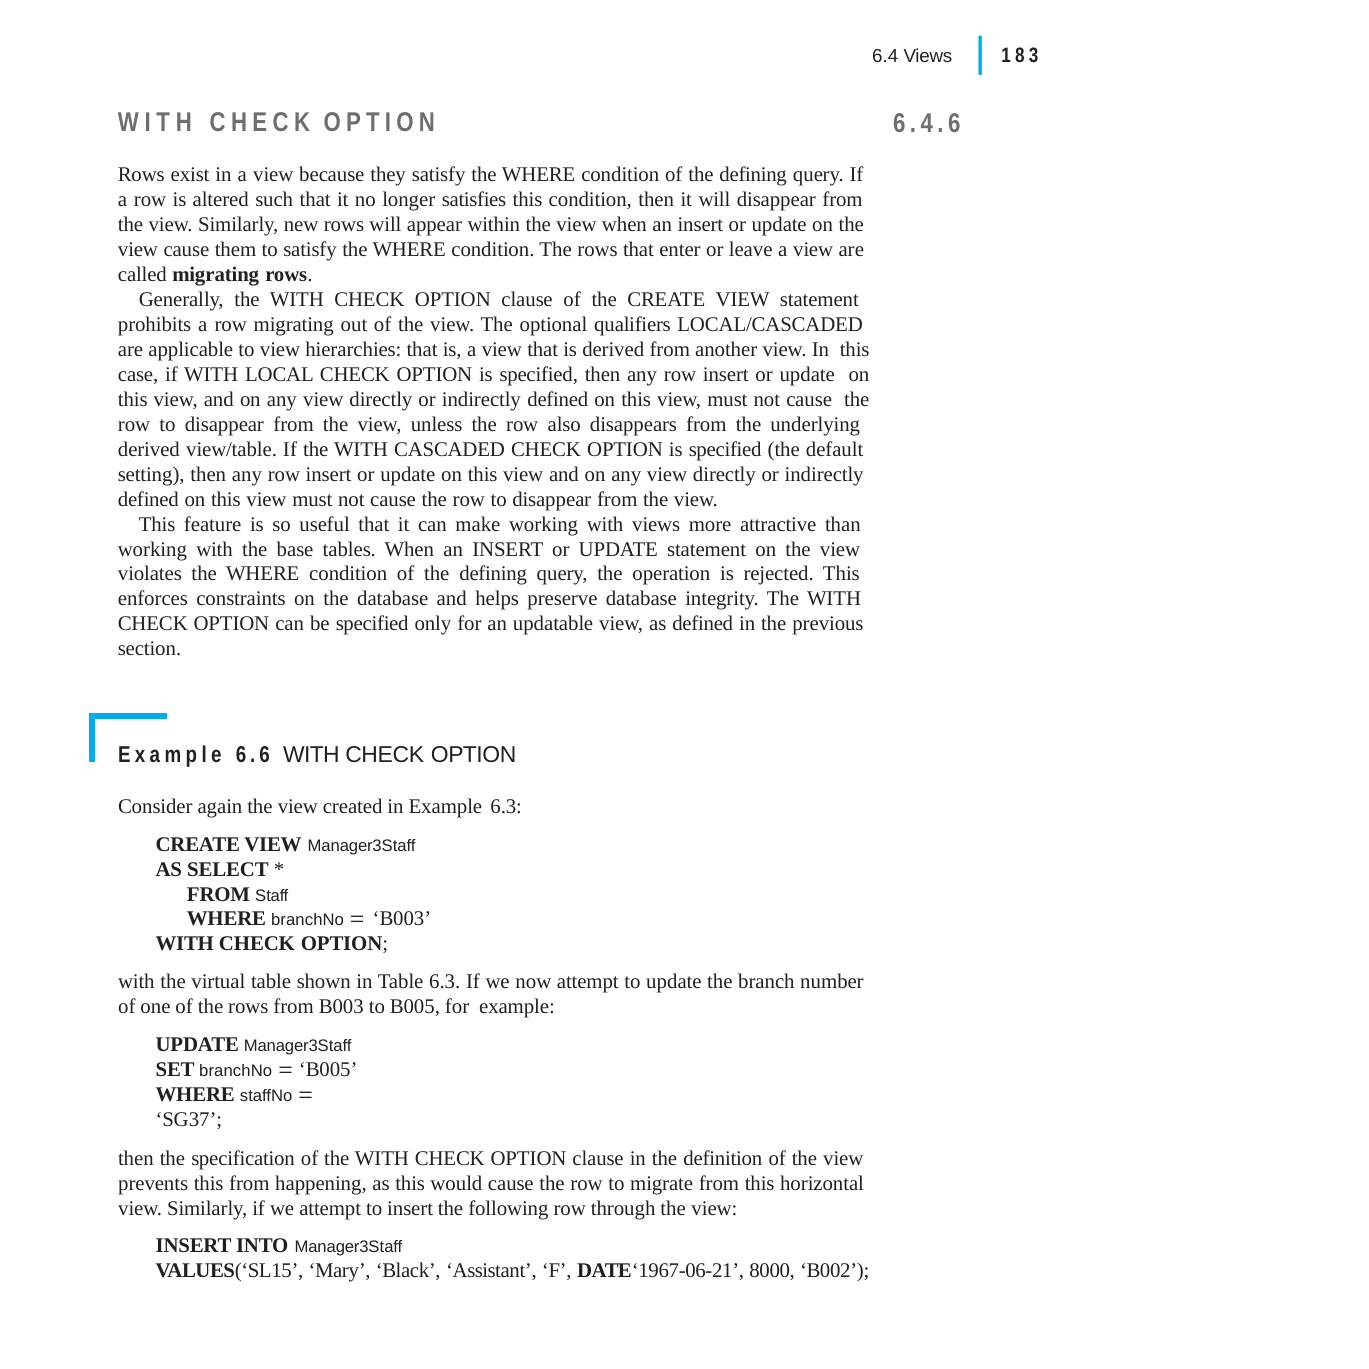

|
183
6.4 Views
WITH CHECK OPTION
Rows exist in a view because they satisfy the WHERE condition of the defining query. If  a row is altered such that it no longer satisfies this condition, then it will disappear from  the view. Similarly, new rows will appear within the view when an insert or update on the  view cause them to satisfy the WHERE condition. The rows that enter or leave a view are  called migrating rows.
Generally, the WITH CHECK OPTION clause of the CREATE VIEW statement  prohibits a row migrating out of the view. The optional qualifiers LOCAL/CASCADED  are applicable to view hierarchies: that is, a view that is derived from another view. In  this case, if WITH LOCAL CHECK OPTION is specified, then any row insert or update  on this view, and on any view directly or indirectly defined on this view, must not cause  the row to disappear from the view, unless the row also disappears from the underlying  derived view/table. If the WITH CASCADED CHECK OPTION is specified (the default  setting), then any row insert or update on this view and on any view directly or indirectly  defined on this view must not cause the row to disappear from the view.
This feature is so useful that it can make working with views more attractive than  working with the base tables. When an INSERT or UPDATE statement on the view  violates the WHERE condition of the defining query, the operation is rejected. This  enforces constraints on the database and helps preserve database integrity. The WITH  CHECK OPTION can be specified only for an updatable view, as defined in the previous  section.
6.4.6

Example 6.6 WITH CHECK OPTION

Consider again the view created in Example 6.3:
CREATE VIEW Manager3Staff
AS SELECT *
FROM Staff
WHERE branchNo = ‘B003’
WITH CHECK OPTION;
with the virtual table shown in Table 6.3. If we now attempt to update the branch number  of one of the rows from B003 to B005, for example:
UPDATE Manager3Staff  SET branchNo = ‘B005’  WHERE staffNo = ‘SG37’;
then the specification of the WITH CHECK OPTION clause in the definition of the view  prevents this from happening, as this would cause the row to migrate from this horizontal  view. Similarly, if we attempt to insert the following row through the view:
INSERT INTO Manager3Staff
VALUES(‘SL15’, ‘Mary’, ‘Black’, ‘Assistant’, ‘F’, DATE‘1967-06-21’, 8000, ‘B002’);